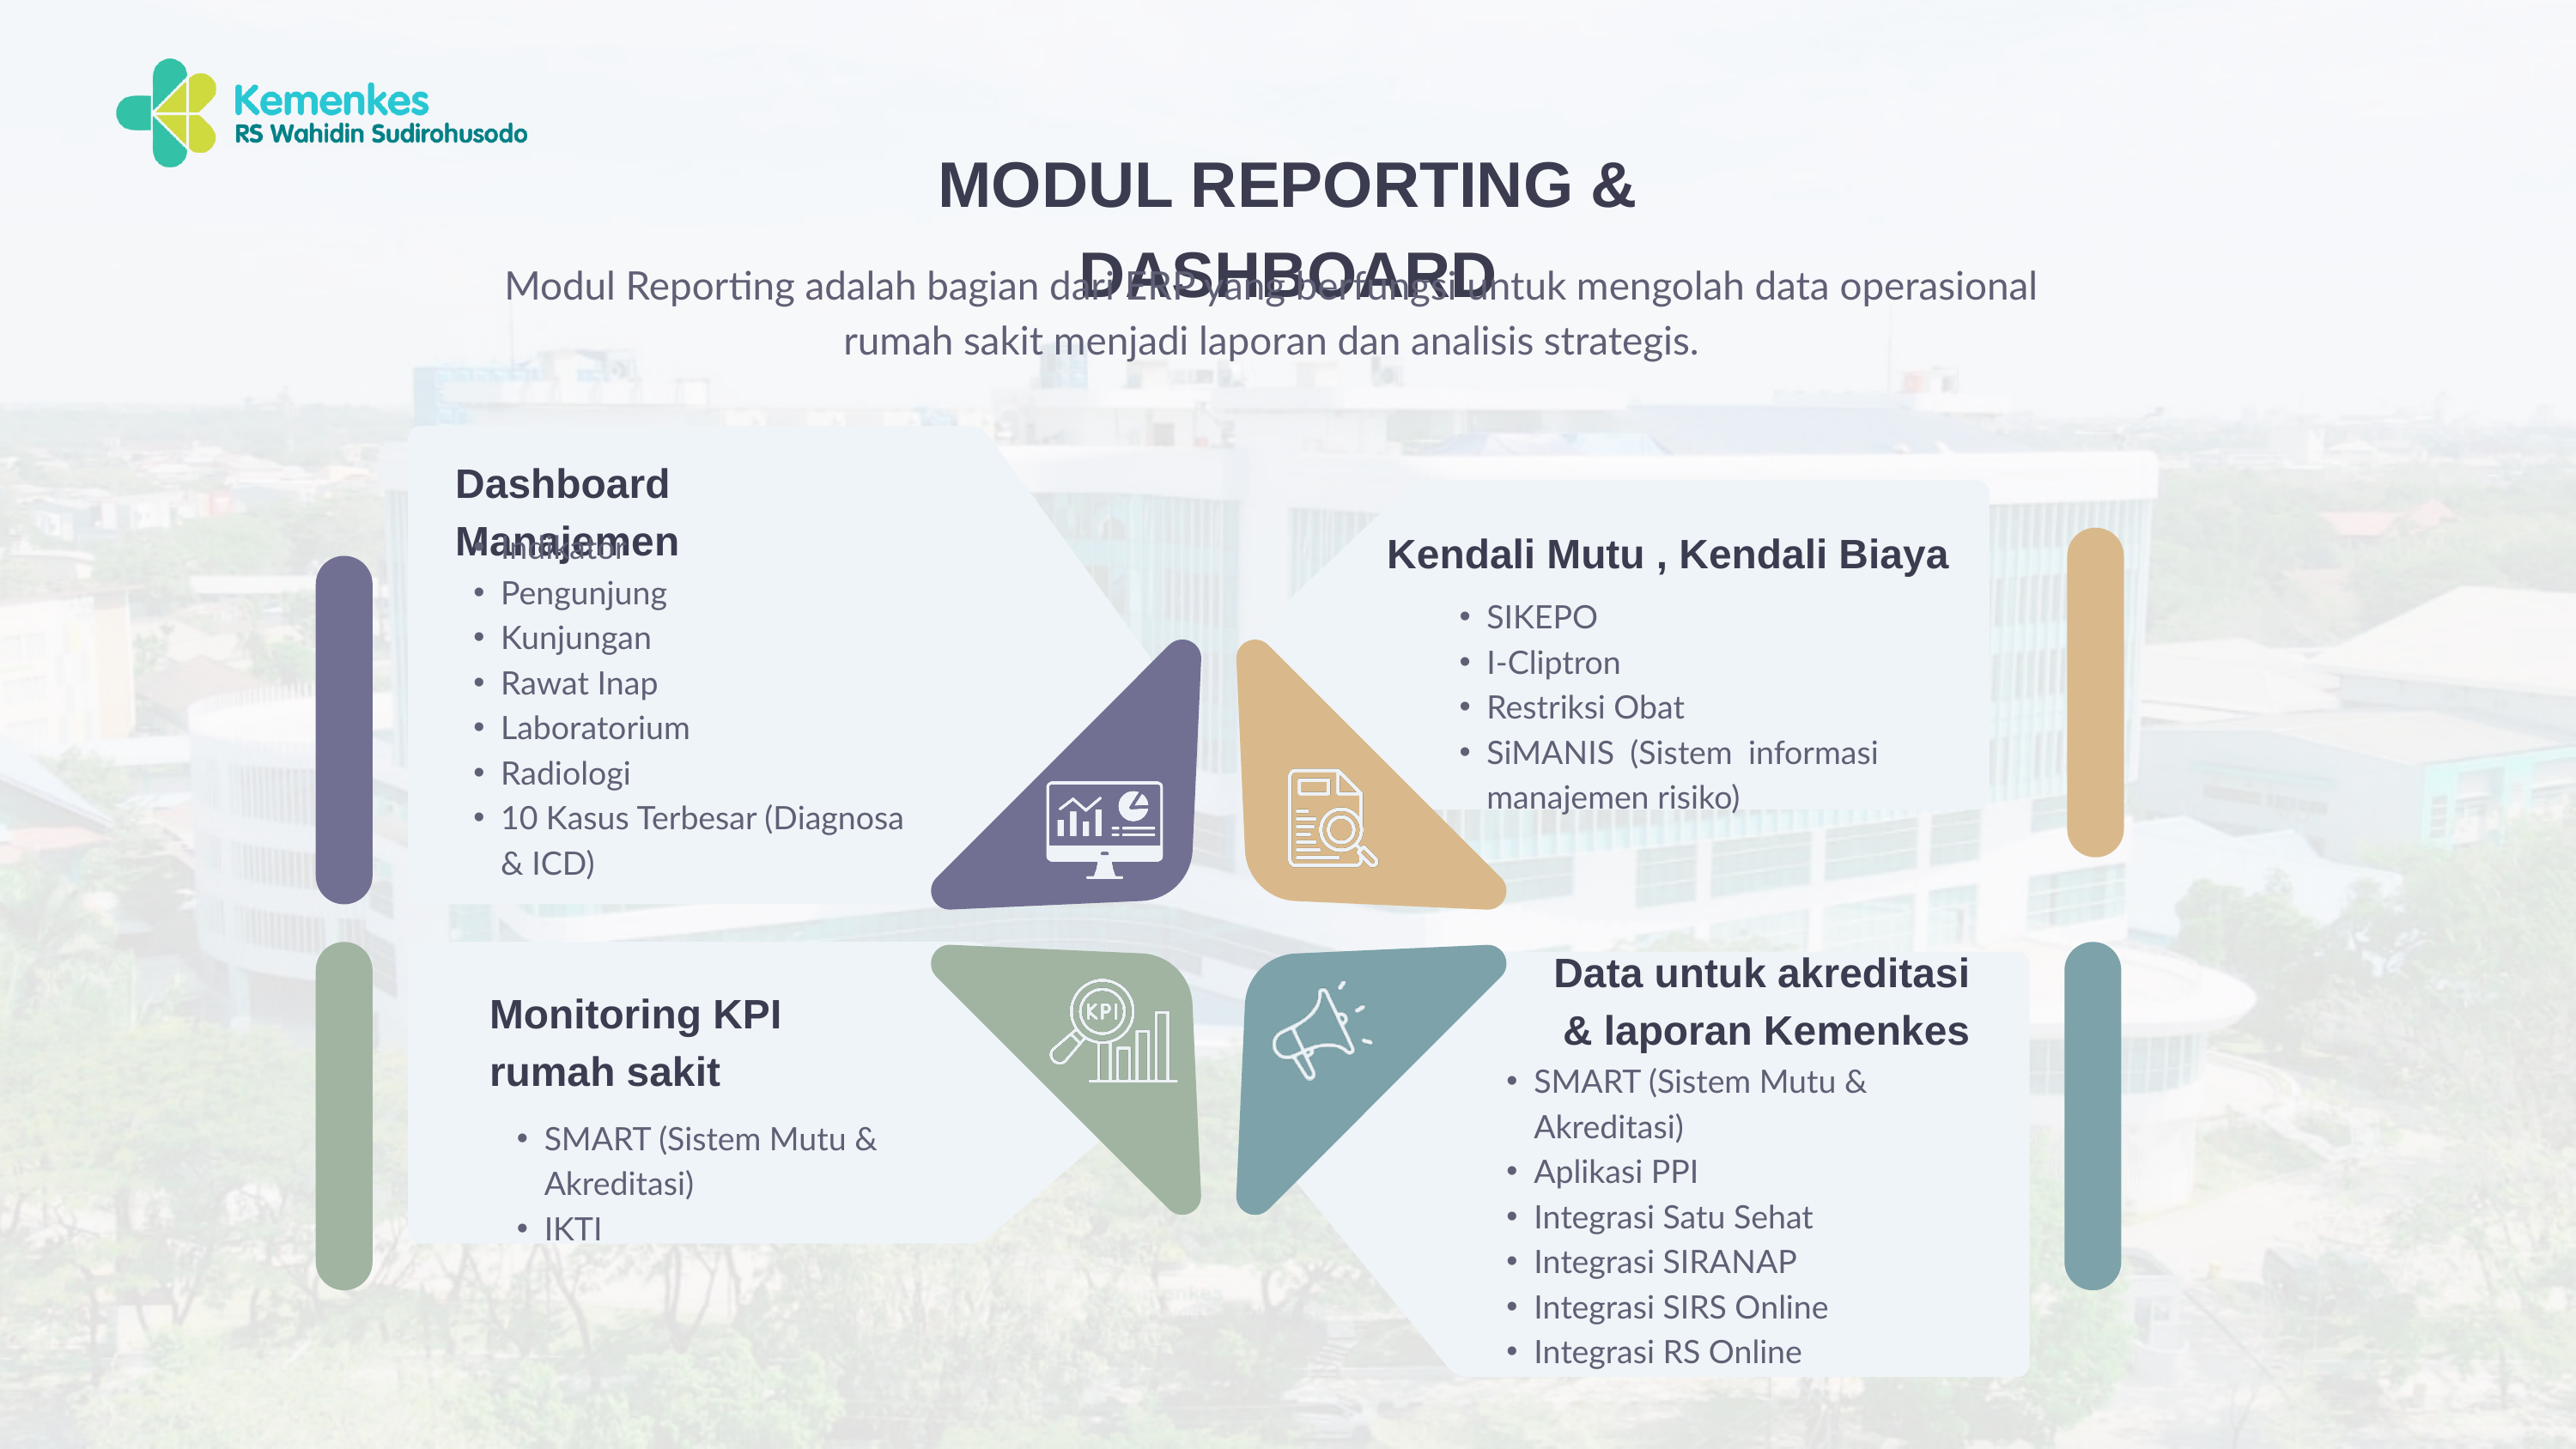

MODUL REPORTING & DASHBOARD
Modul Reporting adalah bagian dari ERP yang berfungsi untuk mengolah data operasional rumah sakit menjadi laporan dan analisis strategis.

Dashboard Manajemen

Kendali Mutu , Kendali Biaya
Indikator
Pengunjung
Kunjungan
Rawat Inap
Laboratorium
Radiologi
10 Kasus Terbesar (Diagnosa & ICD)

SIKEPO
I-Cliptron
Restriksi Obat
SiMANIS (Sistem informasi manajemen risiko)

Data untuk akreditasi & laporan Kemenkes

Monitoring KPI rumah sakit

SMART (Sistem Mutu & Akreditasi)
Aplikasi PPI
Integrasi Satu Sehat
Integrasi SIRANAP
Integrasi SIRS Online
Integrasi RS Online
SMART (Sistem Mutu & Akreditasi)
IKTI